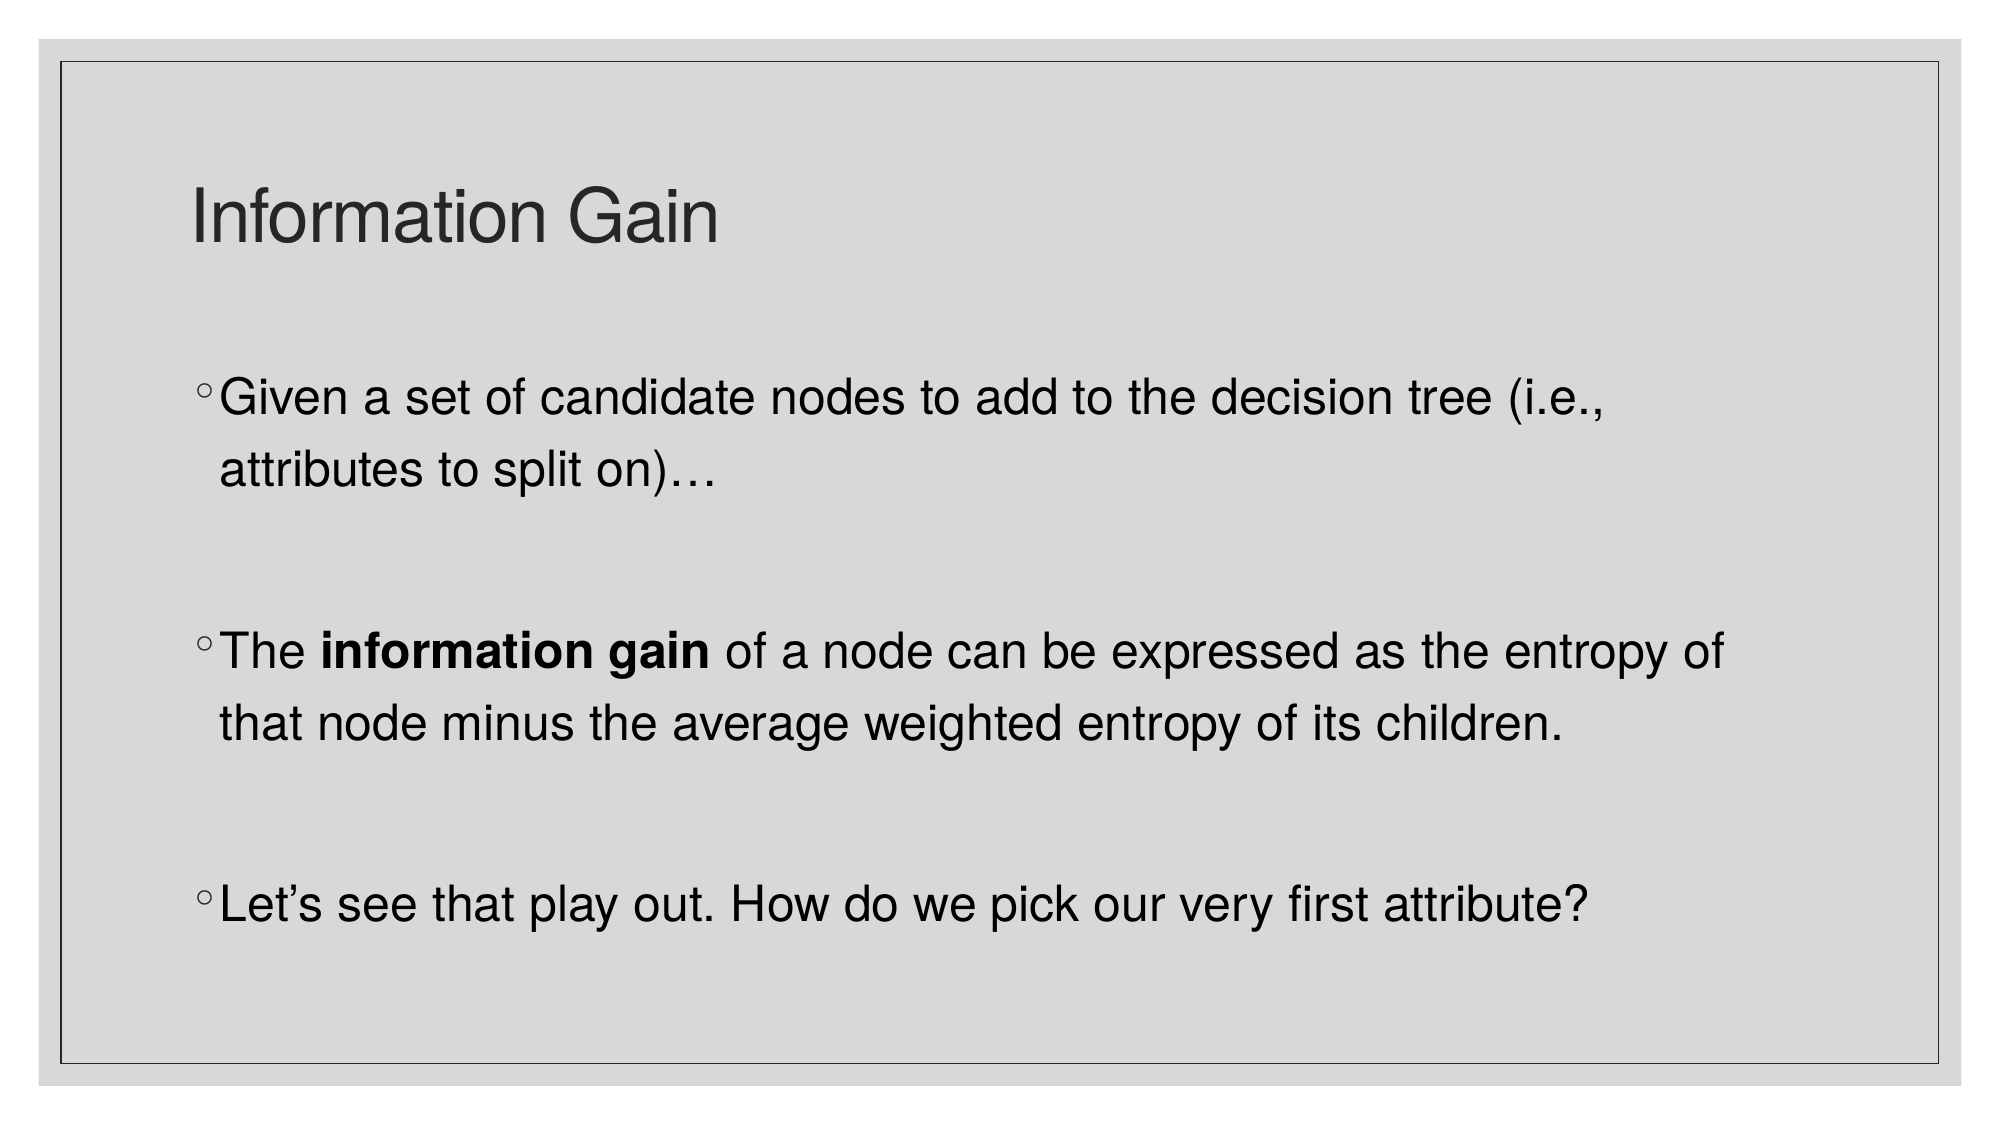

# Information Gain
Given a set of candidate nodes to add to the decision tree (i.e., attributes to split on)…

The information gain of a node can be expressed as the entropy of that node minus the average weighted entropy of its children.

Let’s see that play out. How do we pick our very first attribute?